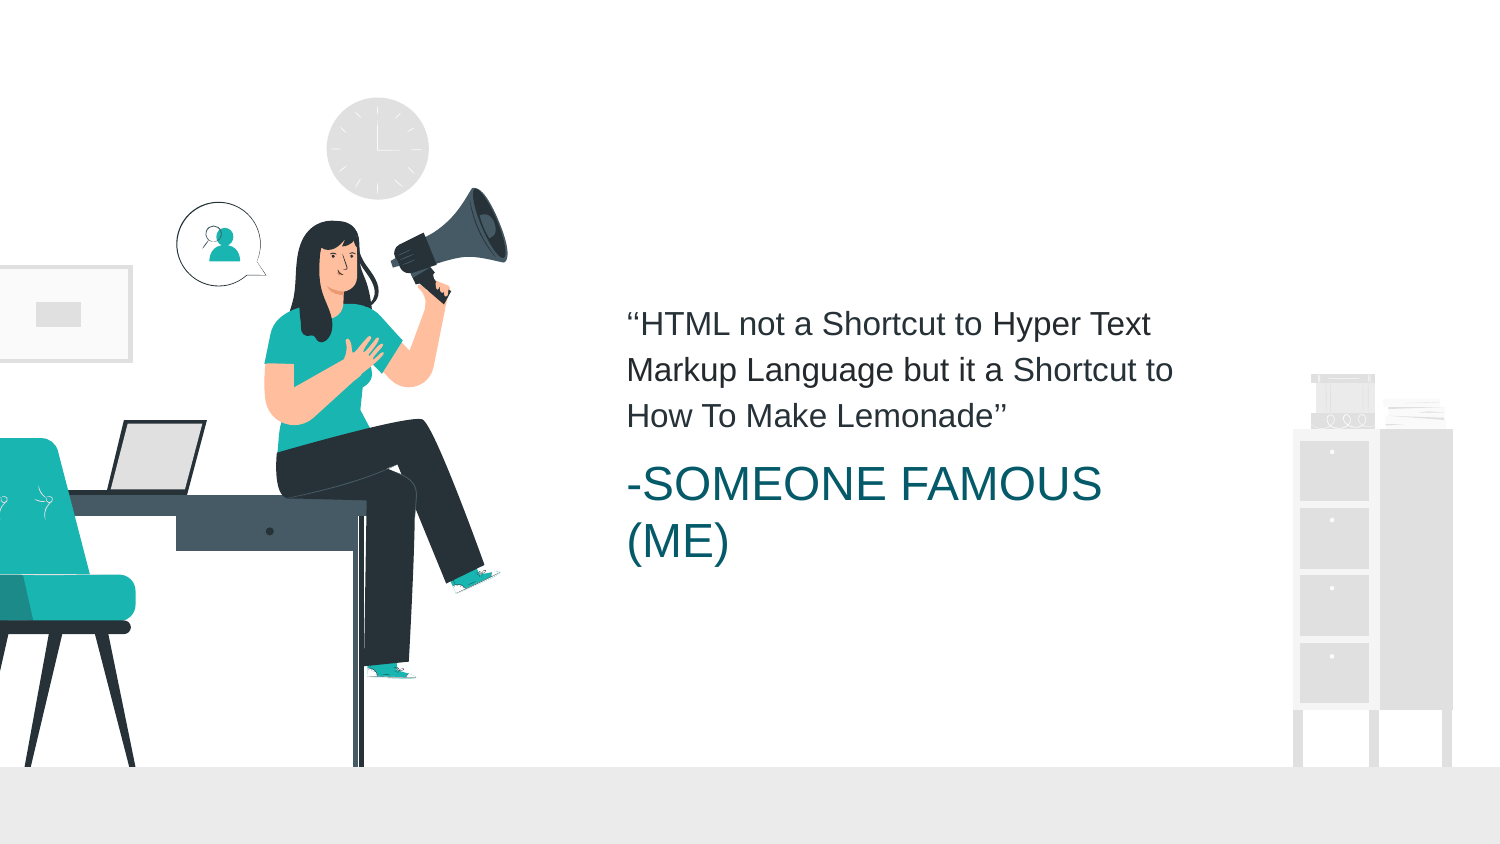

‘‘HTML not a Shortcut to Hyper Text Markup Language but it a Shortcut to How To Make Lemonade’’
# -SOMEONE FAMOUS (ME)